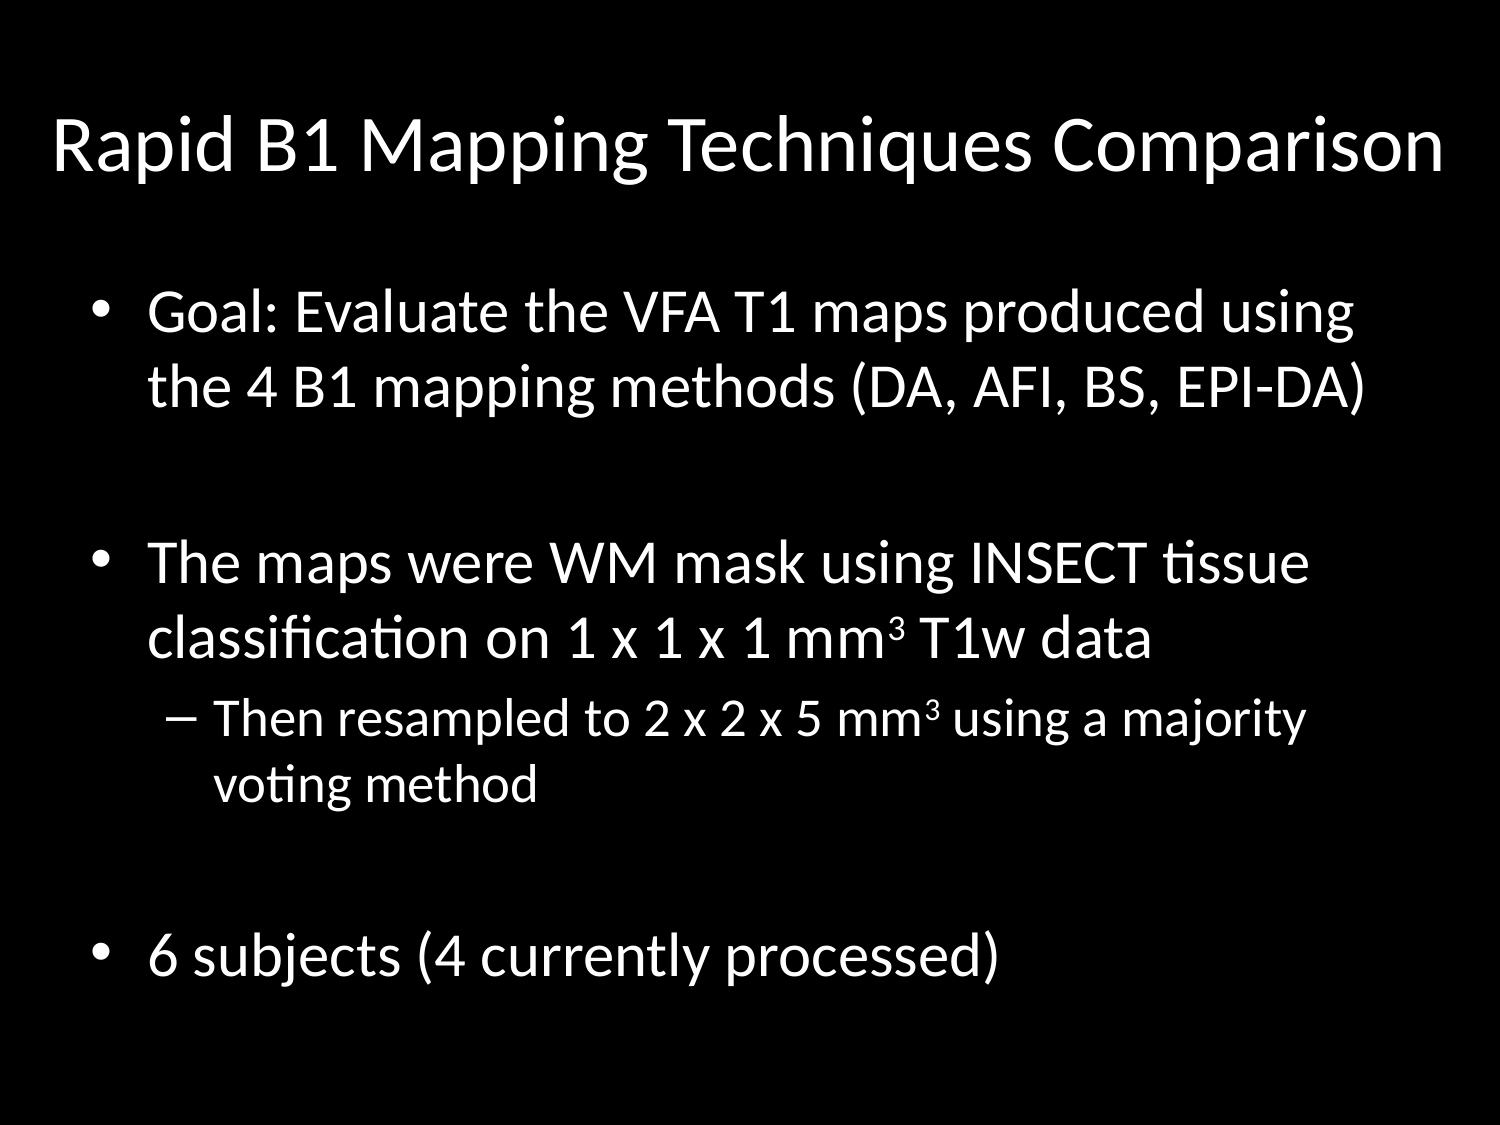

# Rapid B1 Mapping Techniques Comparison
Goal: Evaluate the VFA T1 maps produced using the 4 B1 mapping methods (DA, AFI, BS, EPI-DA)

The maps were WM mask using INSECT tissue classification on 1 x 1 x 1 mm3 T1w data
Then resampled to 2 x 2 x 5 mm3 using a majority voting method

6 subjects (4 currently processed)